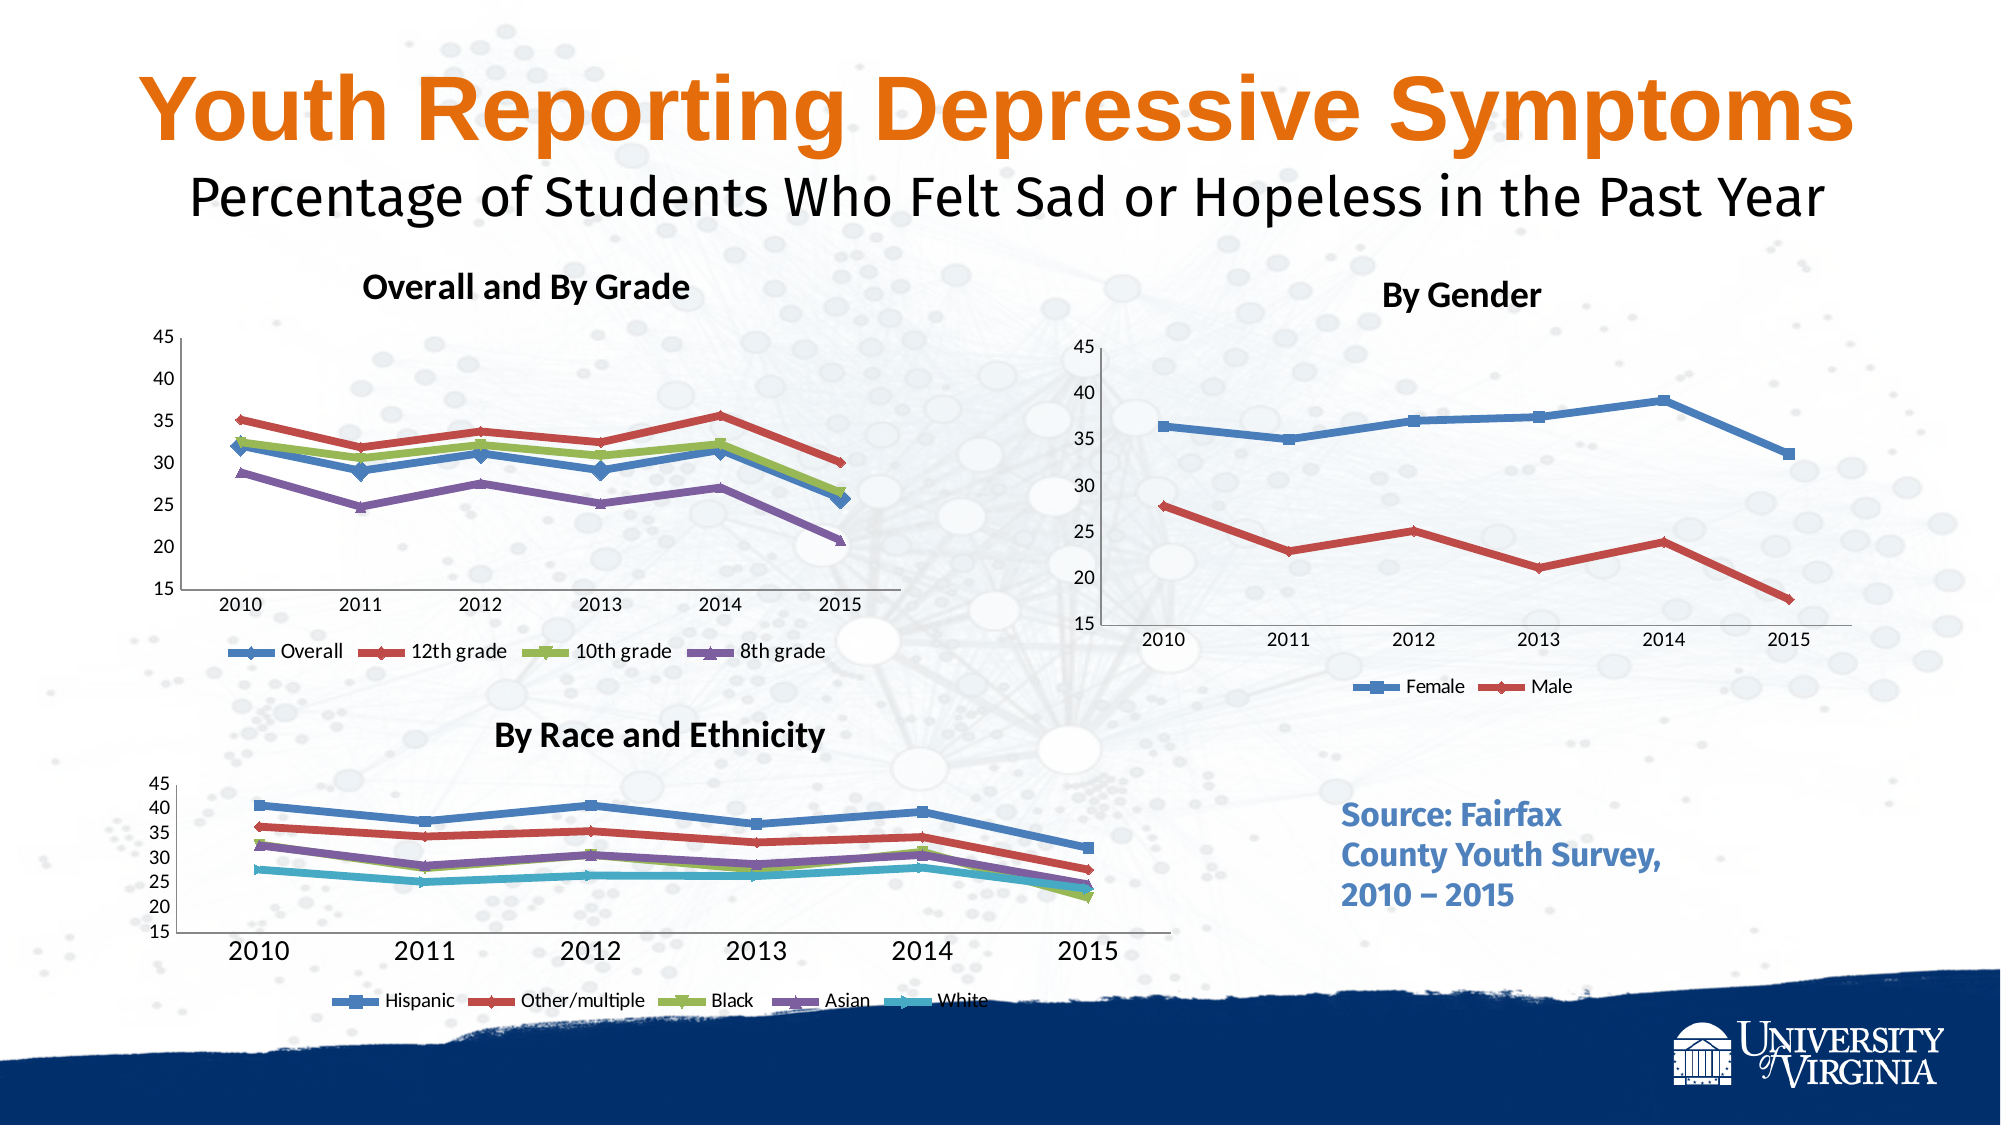

# Youth Reporting Depressive Symptoms
Percentage of Students Who Felt Sad or Hopeless in the Past Year

### Chart: Overall and By Grade

| Category | Overall | 12th grade | 10th grade | 8th grade |
|---|---|---|---|---|
| 2010 | 32.2 | 35.3 | 32.6 | 29.0 |
| 2011 | 29.2 | 32.0 | 30.7 | 24.9 |
| 2012 | 31.3 | 33.9 | 32.3 | 27.7 |
| 2013 | 29.26 | 32.6 | 31.0 | 25.3 |
| 2014 | 31.7 | 35.8 | 32.4 | 27.2 |
| 2015 | 25.9 | 30.2 | 26.6 | 20.9 |

### Chart: By Gender

| Category | Female | Male |
|---|---|---|
| 2010 | 36.5 | 27.9 |
| 2011 | 35.1 | 23.0 |
| 2012 | 37.1 | 25.2 |
| 2013 | 37.5 | 21.2 |
| 2014 | 39.3 | 24.0 |
| 2015 | 33.5 | 17.8 |

### Chart: By Race and Ethnicity

| Category | Hispanic | Other/multiple | Black  | Asian | White |
|---|---|---|---|---|---|
| 2010 | 40.8 | 36.5 | 32.9 | 32.7 | 27.8 |
| 2011 | 37.6 | 34.5 | 28.1 | 28.6 | 25.3 |
| 2012 | 40.8 | 35.6 | 30.8 | 30.8 | 26.6 |
| 2013 | 37.0 | 33.3 | 27.8 | 28.9 | 26.5 |
| 2014 | 39.5 | 34.4 | 31.4 | 30.8 | 28.2 |
| 2015 | 32.2 | 27.8 | 22.1 | 24.8 | 23.9 |
Source: Fairfax County Youth Survey, 2010 – 2015